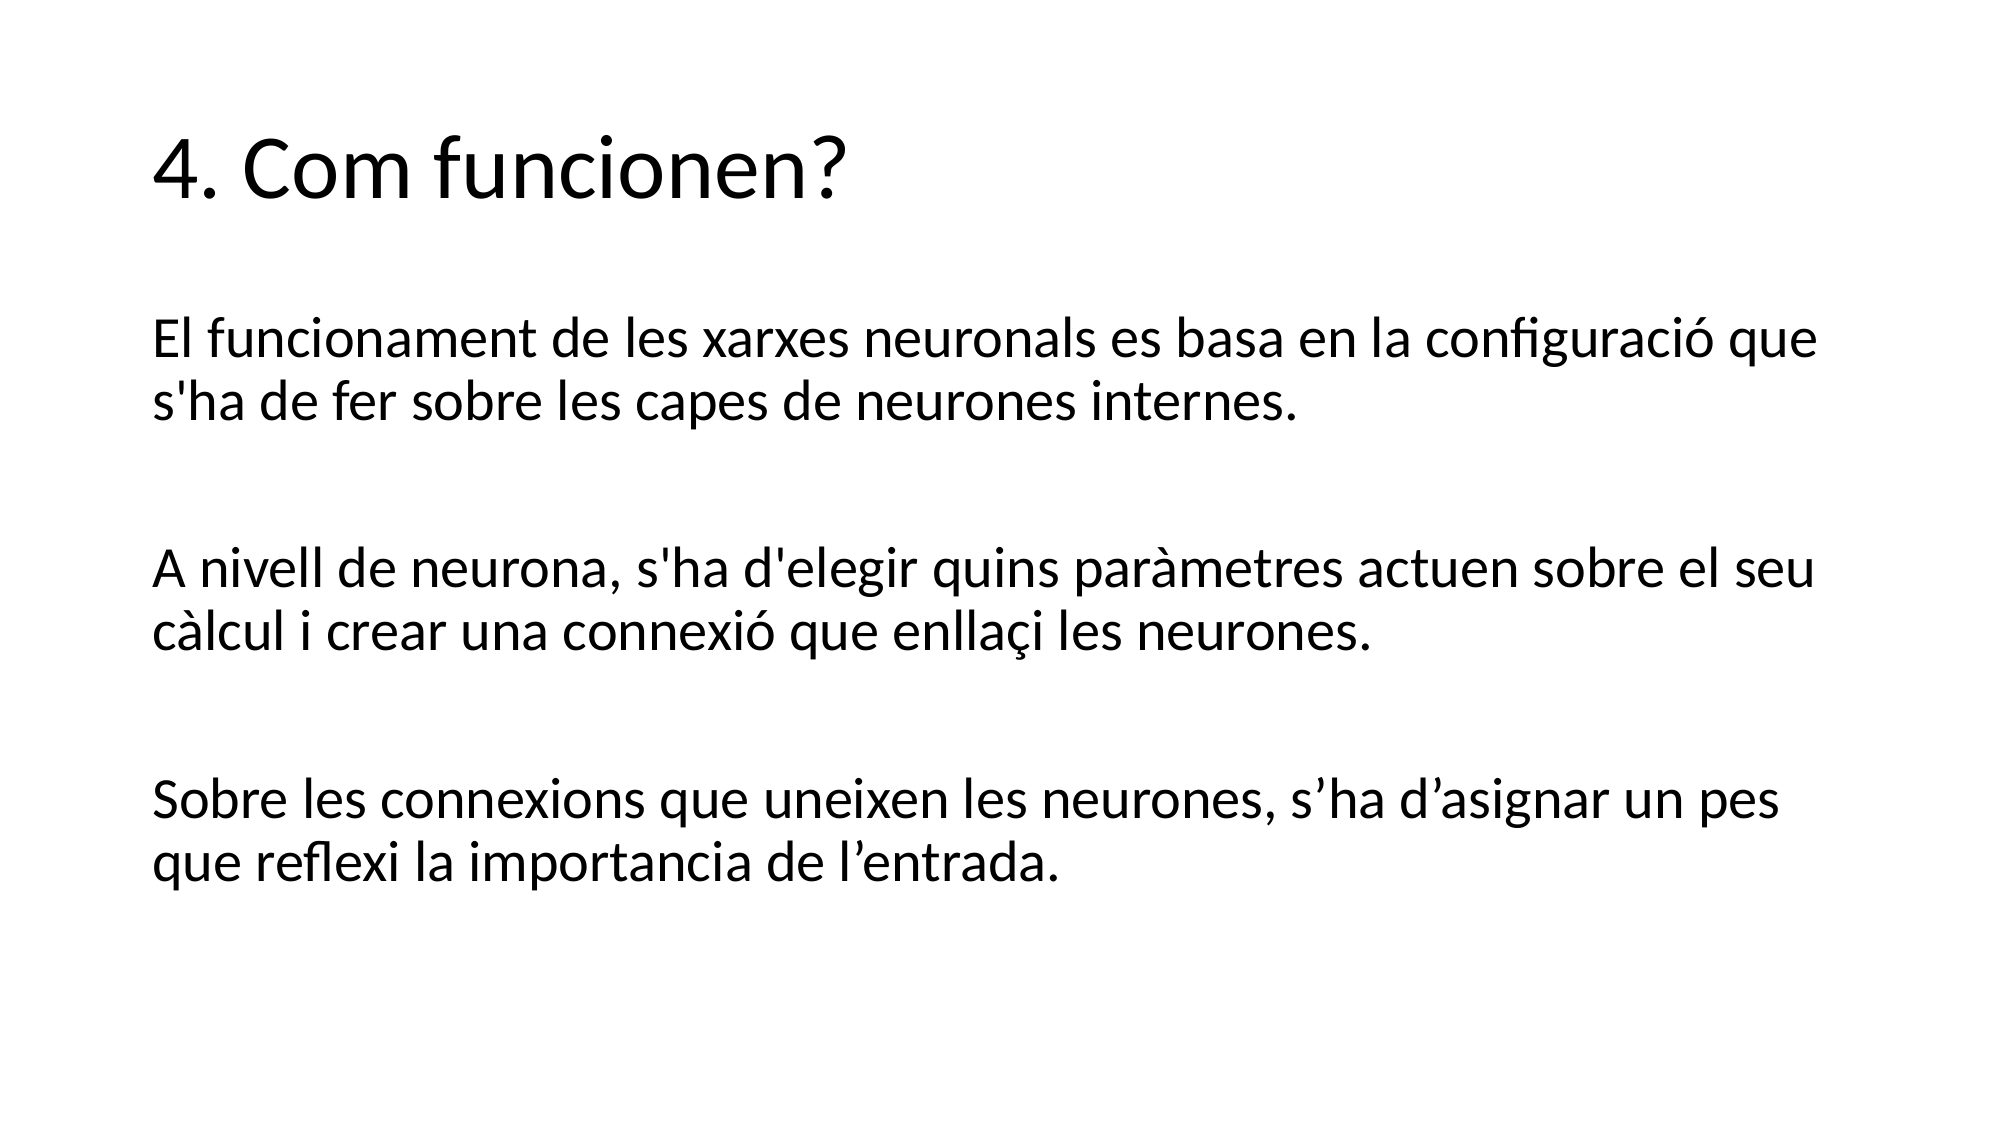

# 4. Com funcionen?
El funcionament de les xarxes neuronals es basa en la configuració que s'ha de fer sobre les capes de neurones internes.

A nivell de neurona, s'ha d'elegir quins paràmetres actuen sobre el seu càlcul i crear una connexió que enllaçi les neurones.

Sobre les connexions que uneixen les neurones, s’ha d’asignar un pes que reflexi la importancia de l’entrada.